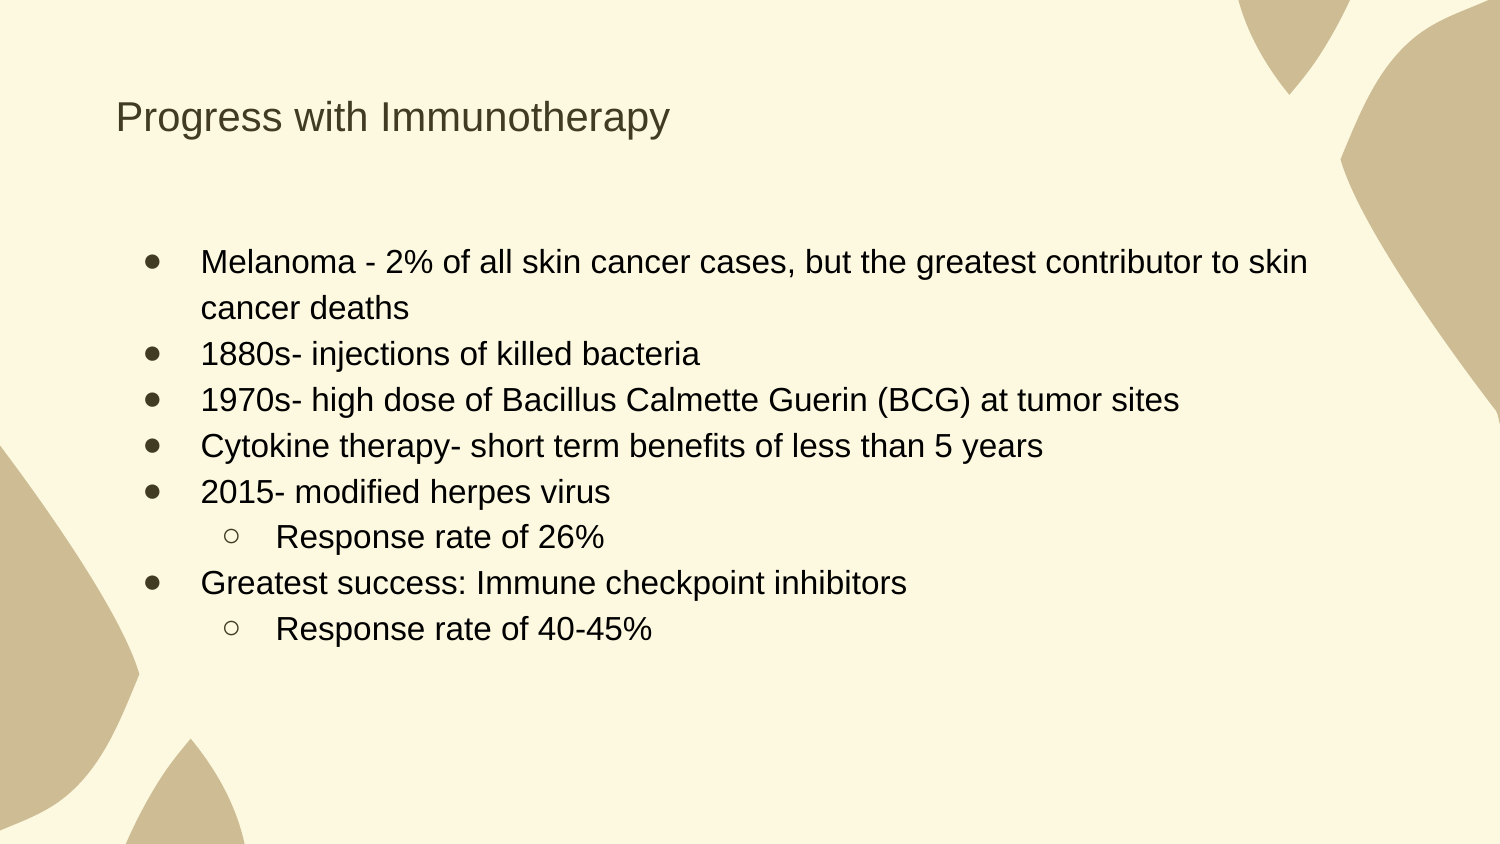

Progress with Immunotherapy
Melanoma - 2% of all skin cancer cases, but the greatest contributor to skin cancer deaths
1880s- injections of killed bacteria
1970s- high dose of Bacillus Calmette Guerin (BCG) at tumor sites
Cytokine therapy- short term benefits of less than 5 years
2015- modified herpes virus
Response rate of 26%
Greatest success: Immune checkpoint inhibitors
Response rate of 40-45%